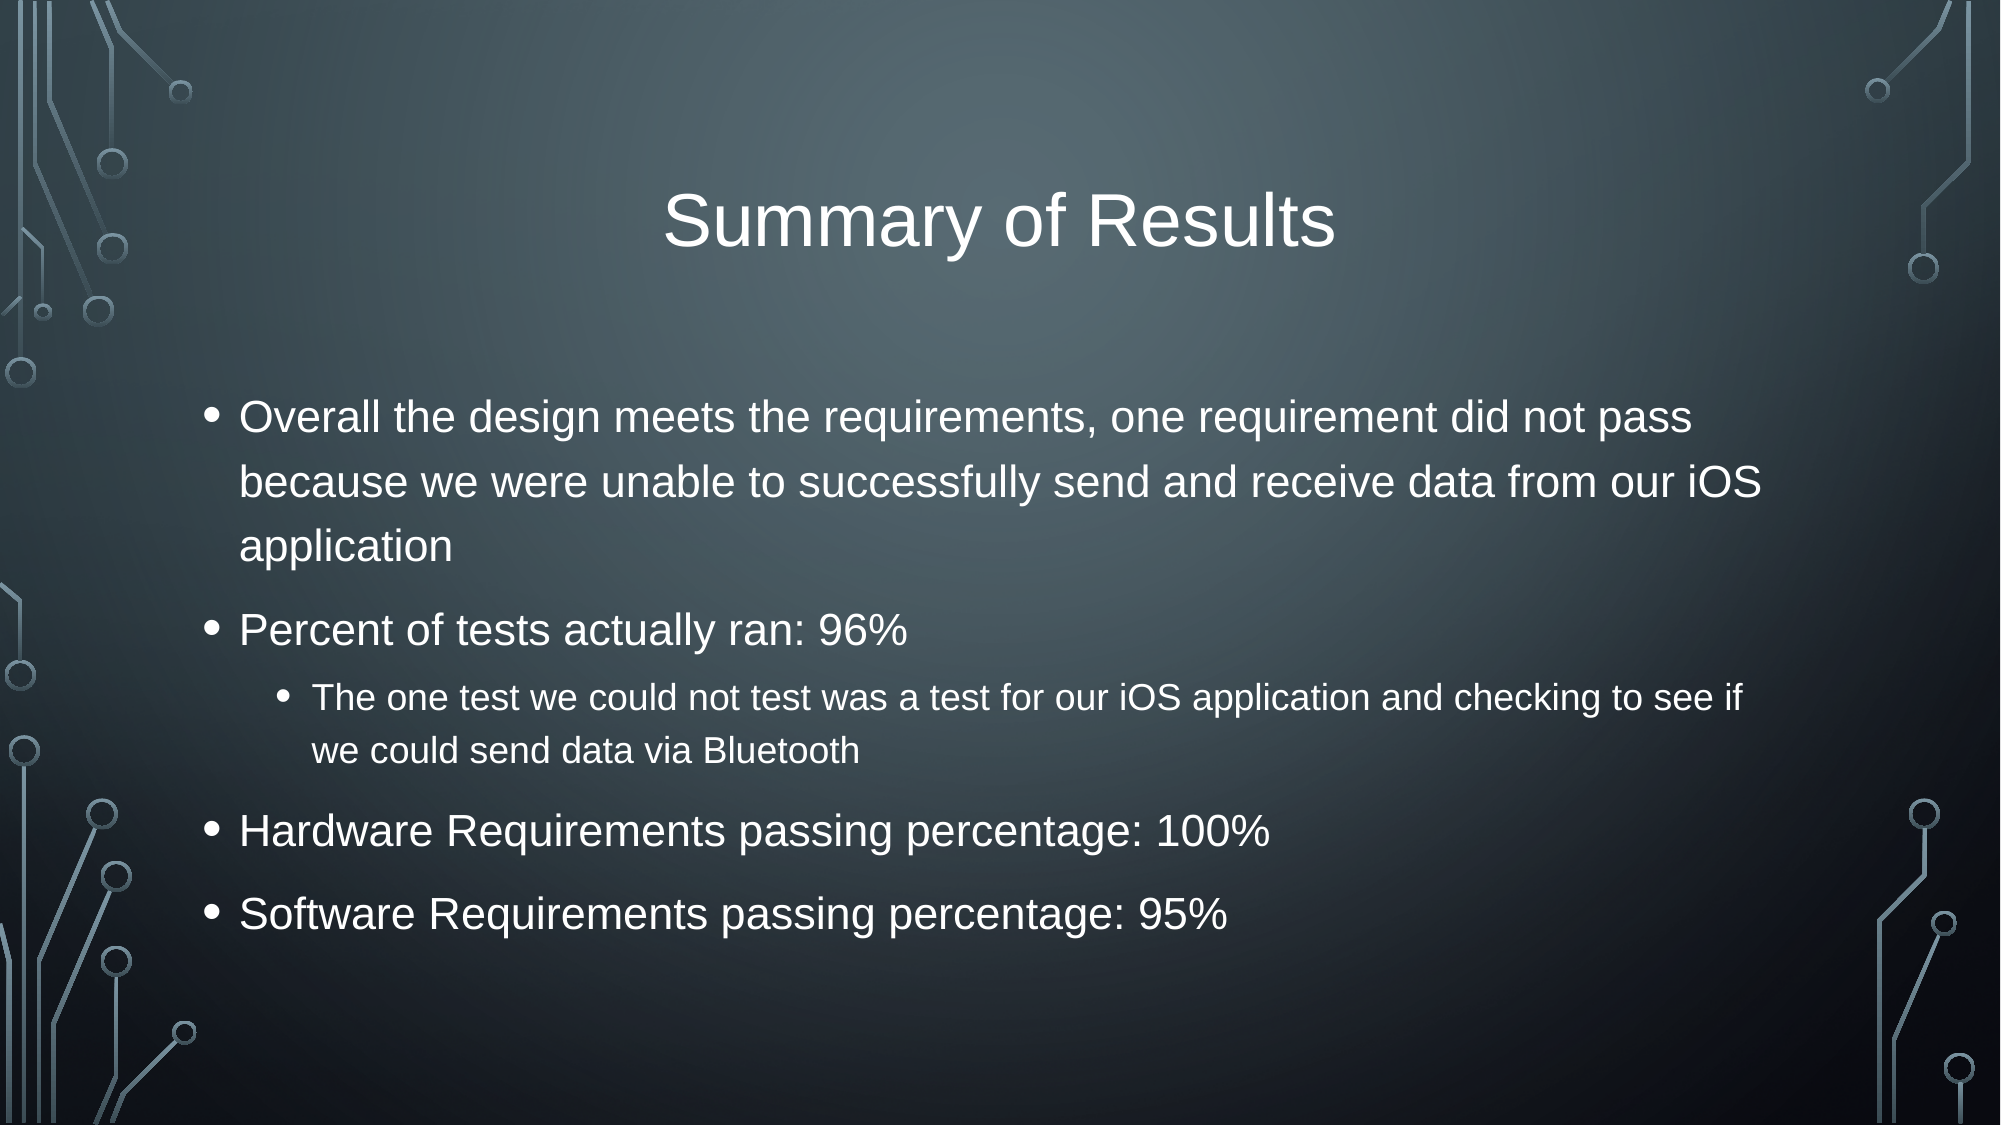

# Summary of Results
Overall the design meets the requirements, one requirement did not pass because we were unable to successfully send and receive data from our iOS application
Percent of tests actually ran: 96%
The one test we could not test was a test for our iOS application and checking to see if we could send data via Bluetooth
Hardware Requirements passing percentage: 100%
Software Requirements passing percentage: 95%